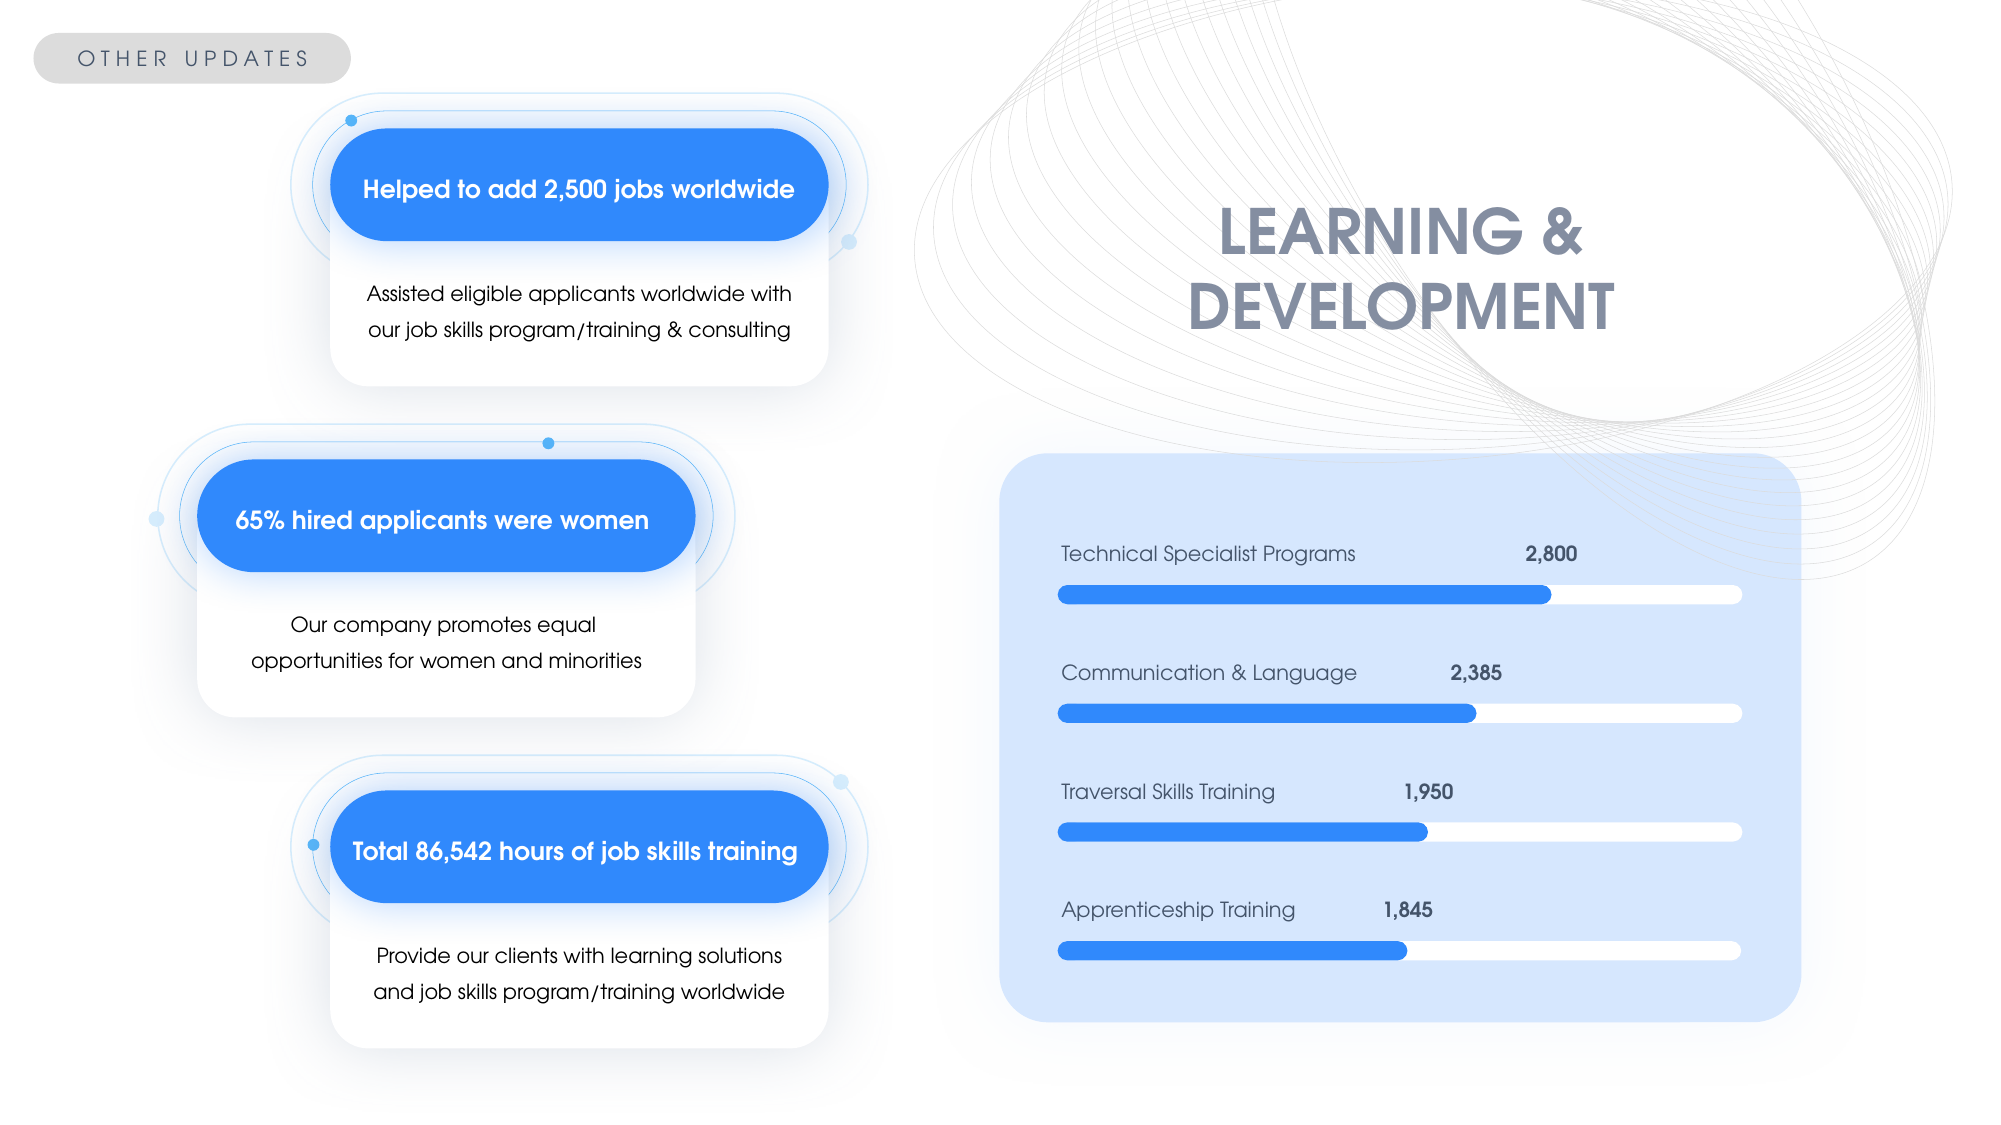

OTHER UPDATES

Helped to add 2,500 jobs worldwide
Assisted eligible applicants worldwide with our job skills program/training & consulting
LEARNING & DEVELOPMENT

65% hired applicants were women
Our company promotes equal
opportunities for women and minorities

Technical Specialist Programs
2,800

Communication & Language
2,385

Traversal Skills Training
1,950

Total 86,542 hours of job skills training

Provide our clients with learning solutions and job skills program/training worldwide

Apprenticeship Training
1,845